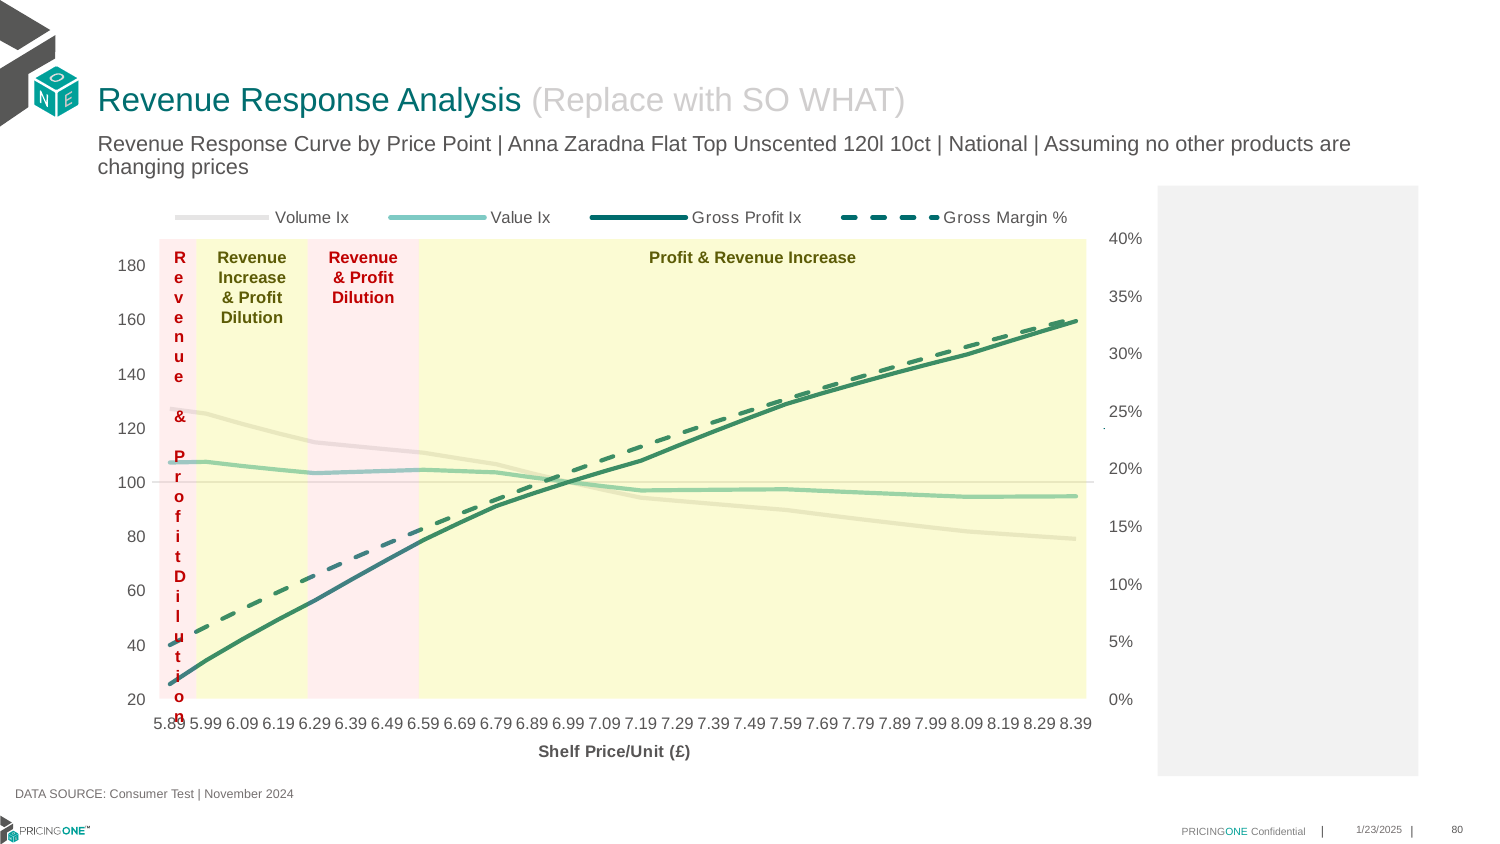

# Revenue Response Analysis (Replace with SO WHAT)

Revenue Response Curve by Price Point | Anna Zaradna Flat Top Unscented 120l 10ct | National | Assuming no other products are changing prices

### Chart:

| Category | Volume Ix | Value Ix | Gross Profit Ix | Gross Margin % |
|---|---|---|---|---|
| 5.89 | 127.06246724723079 | 107.22939663985949 | 25.426476118758412 | 0.04667674865763633 |
| 5.99 | 125.26191086074859 | 107.48829255296326 | 34.1816509440253 | 0.06259199492378577 |
| 6.09 | 121.45928150740946 | 105.94739856600275 | 41.97926417630742 | 0.0779845730038551 |
| 6.19 | 117.94523291871117 | 104.55485306392755 | 49.34291876897068 | 0.09287981415080396 |
| 6.29 | 114.68305299903865 | 103.28978765134647 | 56.317864415468165 | 0.10730143872710309 |
| 6.39 | 113.36309855557592 | 103.71012803427355 | 63.91548519446222 | 0.12127168225250064 |
| 6.49 | 112.08110601917818 | 104.12813760437662 | 71.34471993047504 | 0.13481140979868672 |
| 6.59 | 110.83498301377992 | 104.54346516285362 | 78.61241174897089 | 0.14794021996866122 |
| 6.69 | 108.6923578856519 | 104.06409290187328 | 84.99559742141271 | 0.16067653955059444 |
| 6.79 | 106.61416969174095 | 103.58665014158677 | 91.12160581123514 | 0.17303770980758143 |
| 6.89 | 103.19248545532331 | 101.72715134907723 | 95.69513043645618 | 0.1850400652530447 |
| 6.99 | 100.0 | 100.0 | 100.0 | 0.19669900566430287 |
| 7.09 | 97.01465342398052 | 98.3925258004181 | 104.06263213526724 | 0.20802906200190102 |
| 7.19 | 94.2177054404893 | 96.89423012549489 | 107.90681243084303 | 0.219043956828022 |
| 7.29 | 93.05765234192128 | 97.02198478206884 | 113.34250038187979 | 0.22975665975219184 |
| 7.39 | 91.91750728905119 | 97.13781953366612 | 118.63494791823932 | 0.24017943837530153 |
| 7.49 | 90.79684839903925 | 97.24213495052199 | 123.78793934944756 | 0.25032390515266734 |
| 7.59 | 89.69526239565783 | 97.33531662055593 | 128.80514770807278 | 0.2602010605525003 |
| 7.69 | 88.00647354596838 | 96.75107607895465 | 132.774060020958 | 0.26982133284700627 |
| 7.79 | 86.37158595706767 | 96.17908958082816 | 136.58251253157664 | 0.2791946148387005 |
| 7.89 | 84.7884525891979 | 95.61921630945642 | 140.2387355457343 | 0.2883302977938502 |
| 7.99 | 83.25489064417181 | 95.07115363028522 | 143.75026993345784 | 0.29723730282771926 |
| 8.09 | 81.76872006684458 | 94.53447915045015 | 147.12402384498597 | 0.30592410996211095 |
| 8.19 | 80.82976873702712 | 94.59642223235659 | 151.30757850557893 | 0.31439878505414875 |
| 8.29 | 79.91534493426094 | 94.66074130738772 | 155.4022193409087 | 0.32266900477605276 |
| 8.39 | 79.02406302276711 | 94.72682075640338 | 159.41050793414544 | 0.33074207980851944 |
Revenue & Profit Dilution
Revenue Increase & Profit Dilution
Revenue & Profit Dilution
Profit & Revenue Increase

DATA SOURCE: Consumer Test | November 2024

1/23/2025
80